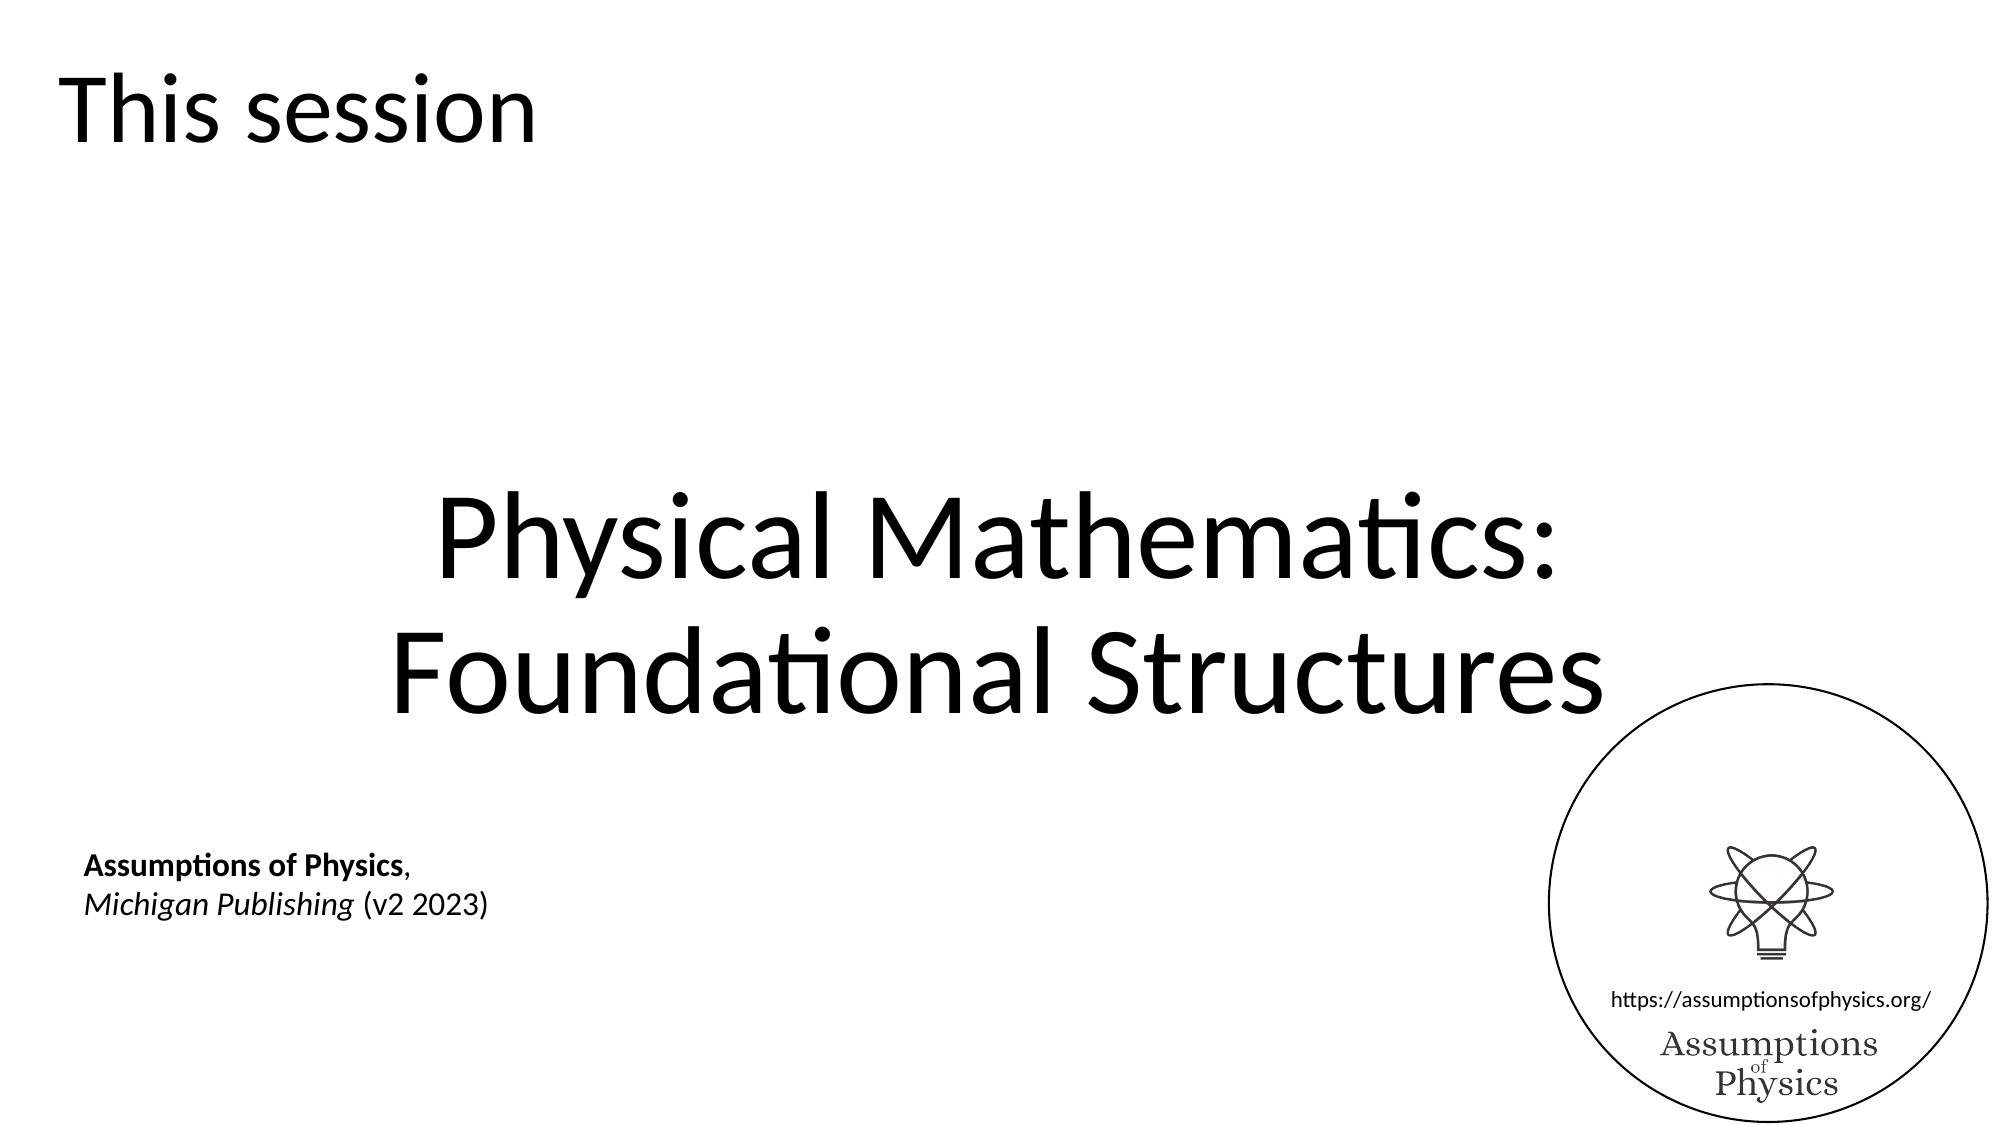

This session
# Physical Mathematics: Foundational Structures

Assumptions of Physics,
Michigan Publishing (v2 2023)